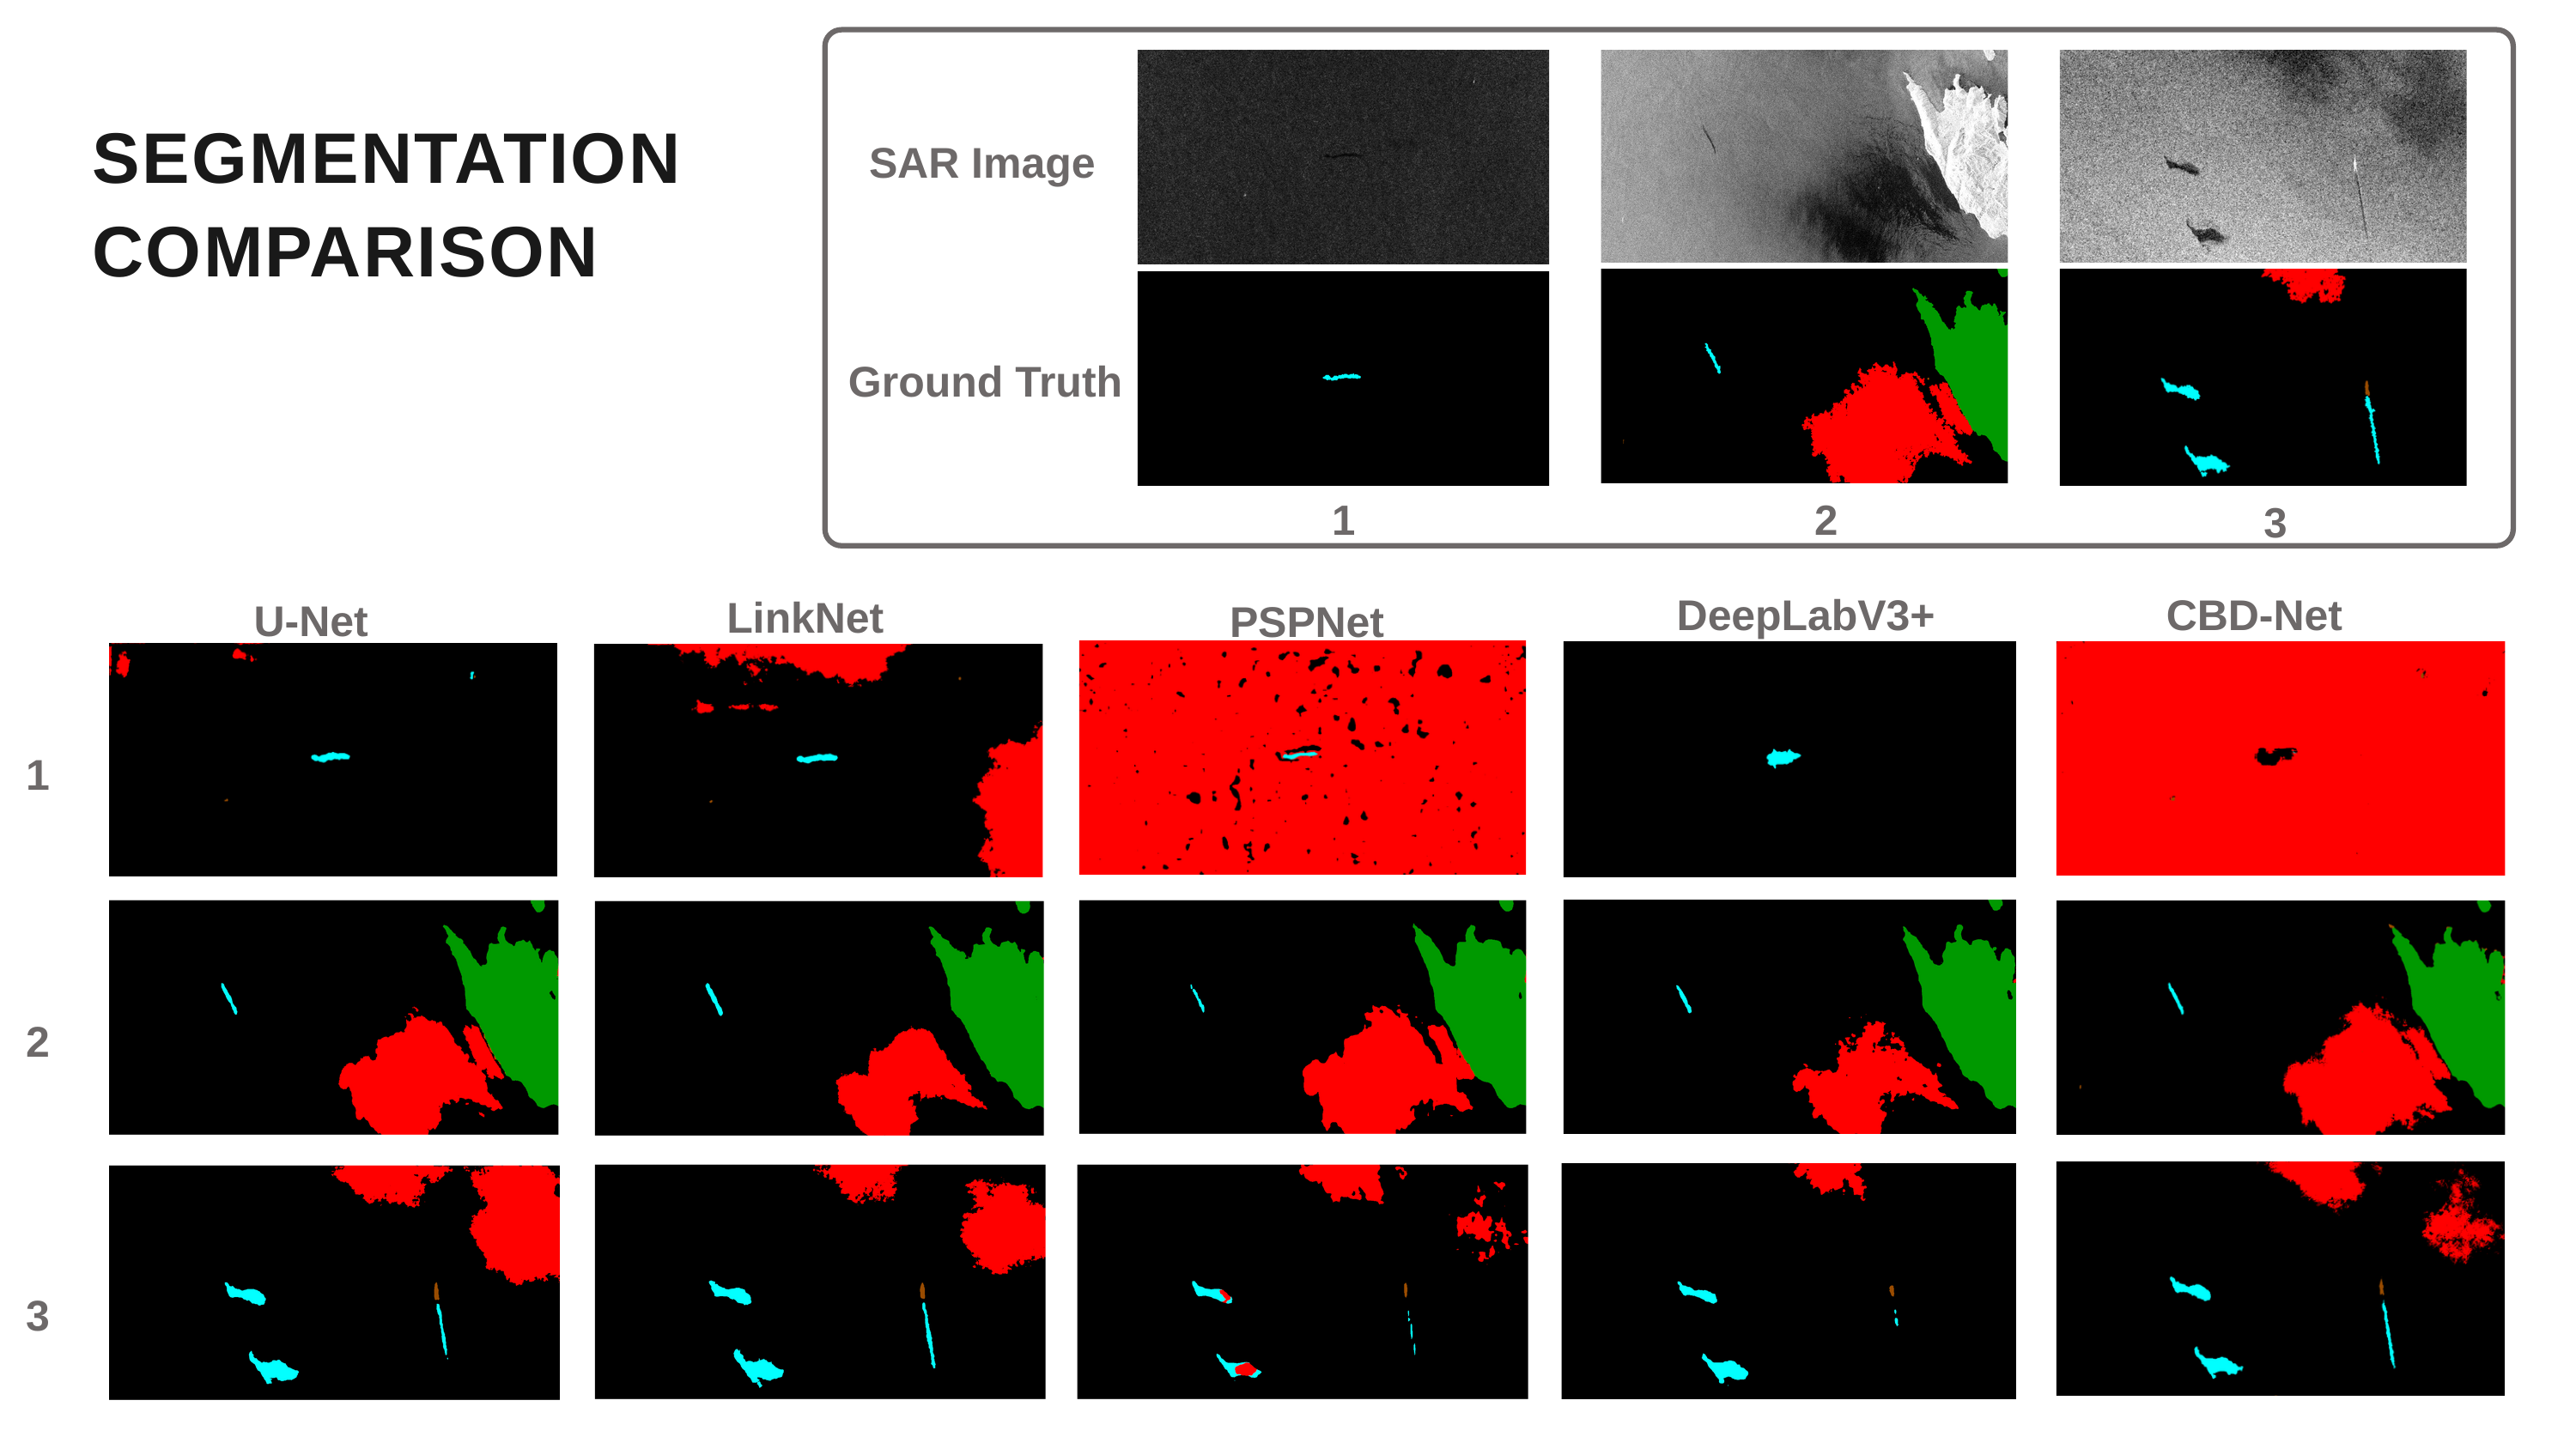

SEGMENTATION
COMPARISON
SAR Image

Ground Truth
1
2
3
DeepLabV3+
CBD-Net
LinkNet
U-Net
PSPNet

1

2

3